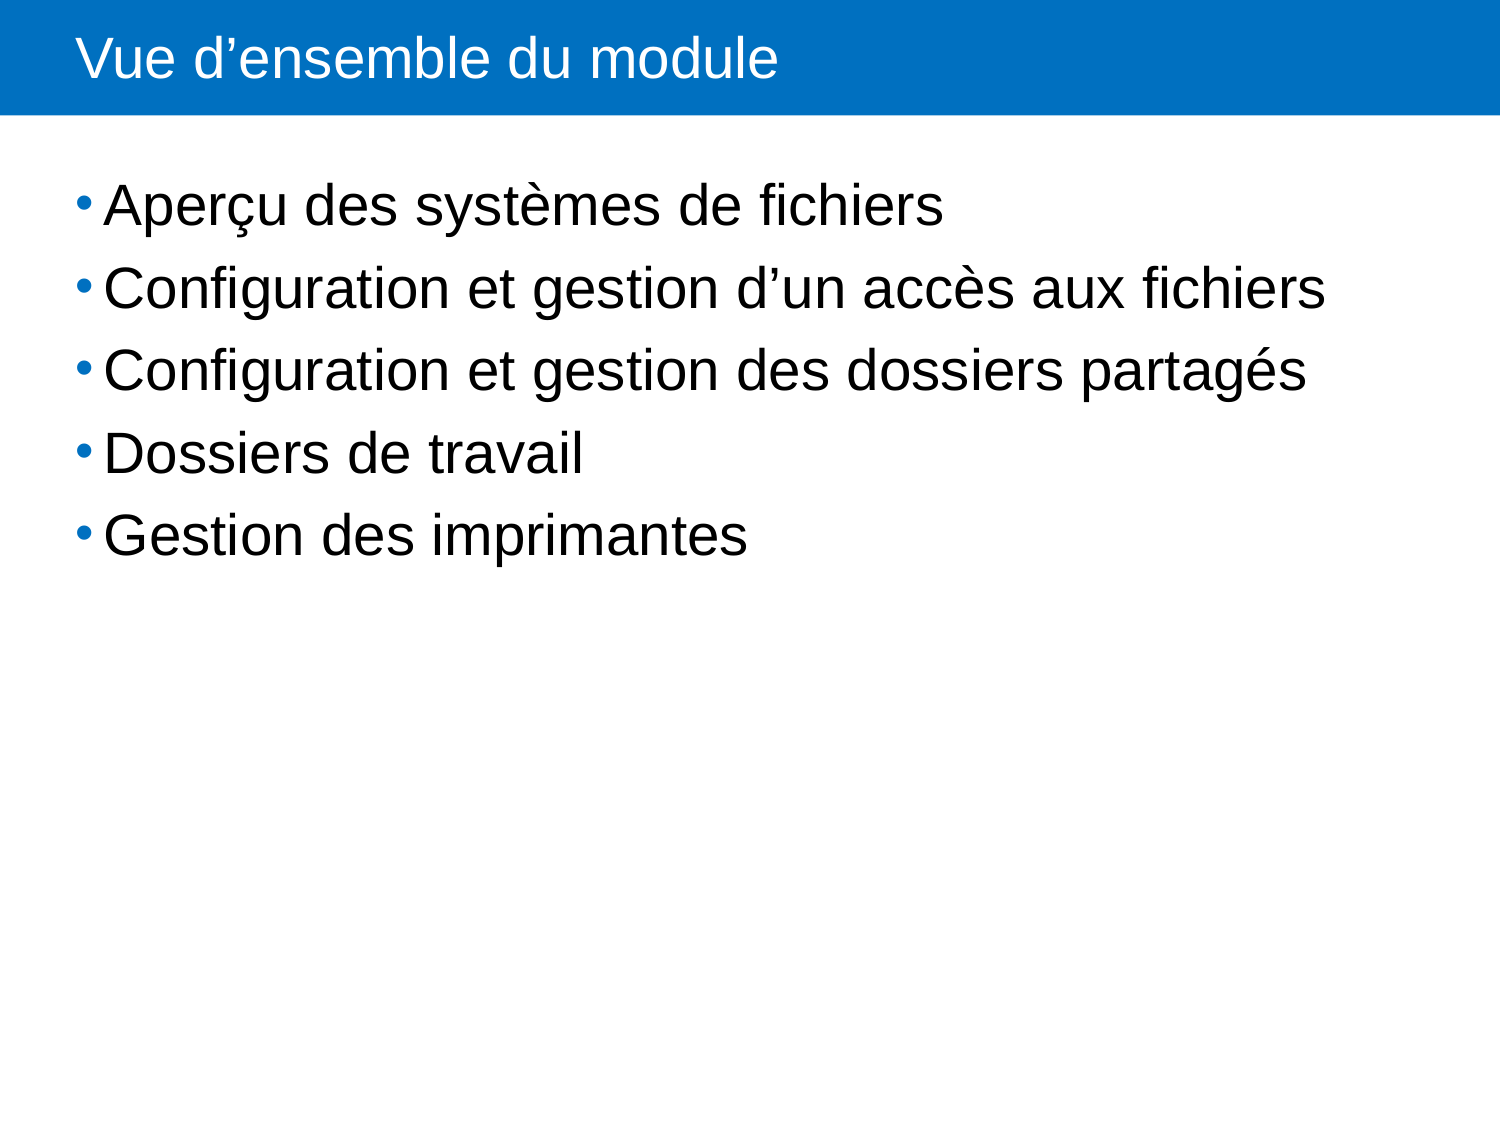

# Vue d’ensemble du module
Aperçu des systèmes de fichiers
Configuration et gestion d’un accès aux fichiers
Configuration et gestion des dossiers partagés
Dossiers de travail
Gestion des imprimantes